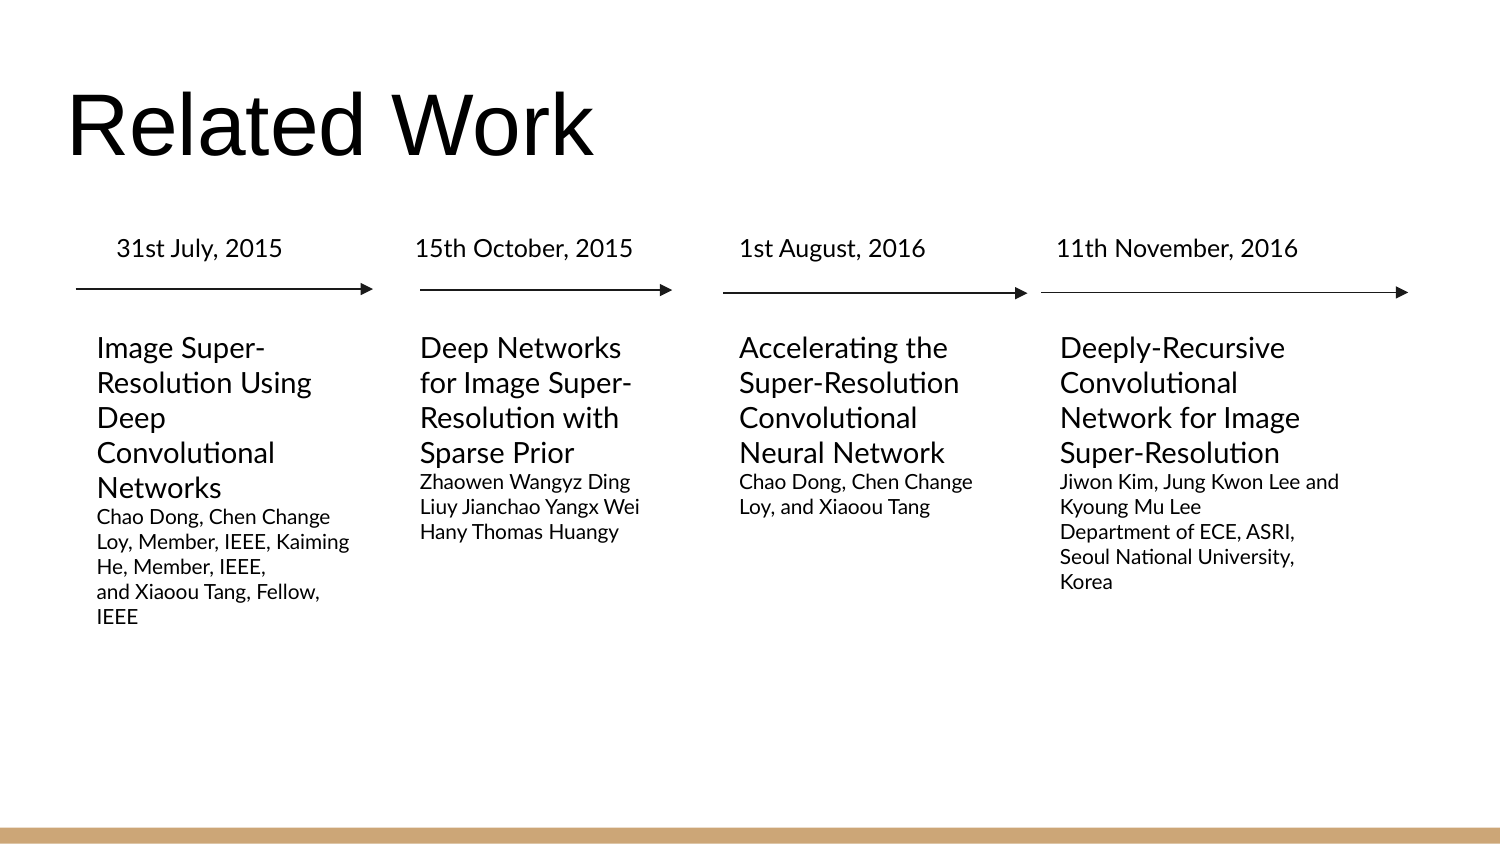

# Related Work
31st July, 2015
11th November, 2016
15th October, 2015
1st August, 2016
Image Super-Resolution Using Deep
Convolutional Networks
Chao Dong, Chen Change Loy, Member, IEEE, Kaiming He, Member, IEEE,
and Xiaoou Tang, Fellow, IEEE
Deeply-Recursive Convolutional Network for Image Super-Resolution
Jiwon Kim, Jung Kwon Lee and Kyoung Mu Lee
Department of ECE, ASRI, Seoul National University, Korea

Deep Networks for Image Super-Resolution with Sparse Prior
Zhaowen Wangyz Ding Liuy Jianchao Yangx Wei Hany Thomas Huangy

Accelerating the Super-Resolution
Convolutional Neural Network
Chao Dong, Chen Change Loy, and Xiaoou Tang